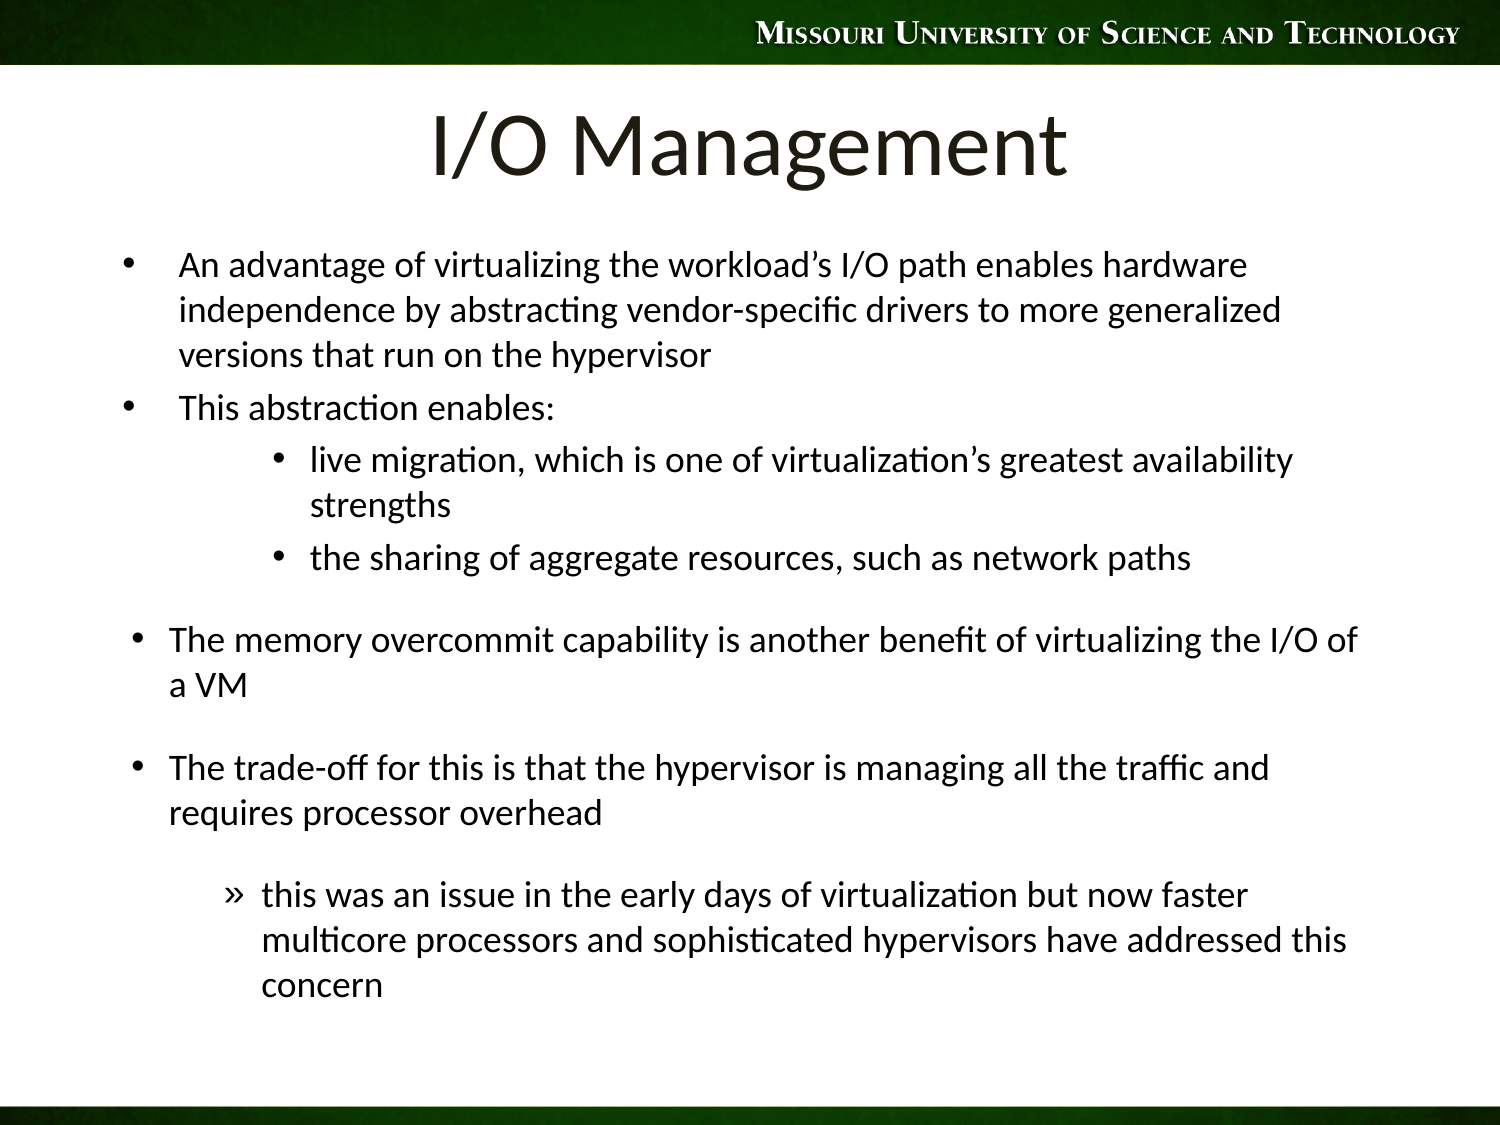

# I/O Management
An advantage of virtualizing the workload’s I/O path enables hardware independence by abstracting vendor-specific drivers to more generalized versions that run on the hypervisor
This abstraction enables:
live migration, which is one of virtualization’s greatest availability strengths
the sharing of aggregate resources, such as network paths
The memory overcommit capability is another benefit of virtualizing the I/O of a VM
The trade-off for this is that the hypervisor is managing all the traffic and requires processor overhead
this was an issue in the early days of virtualization but now faster multicore processors and sophisticated hypervisors have addressed this concern